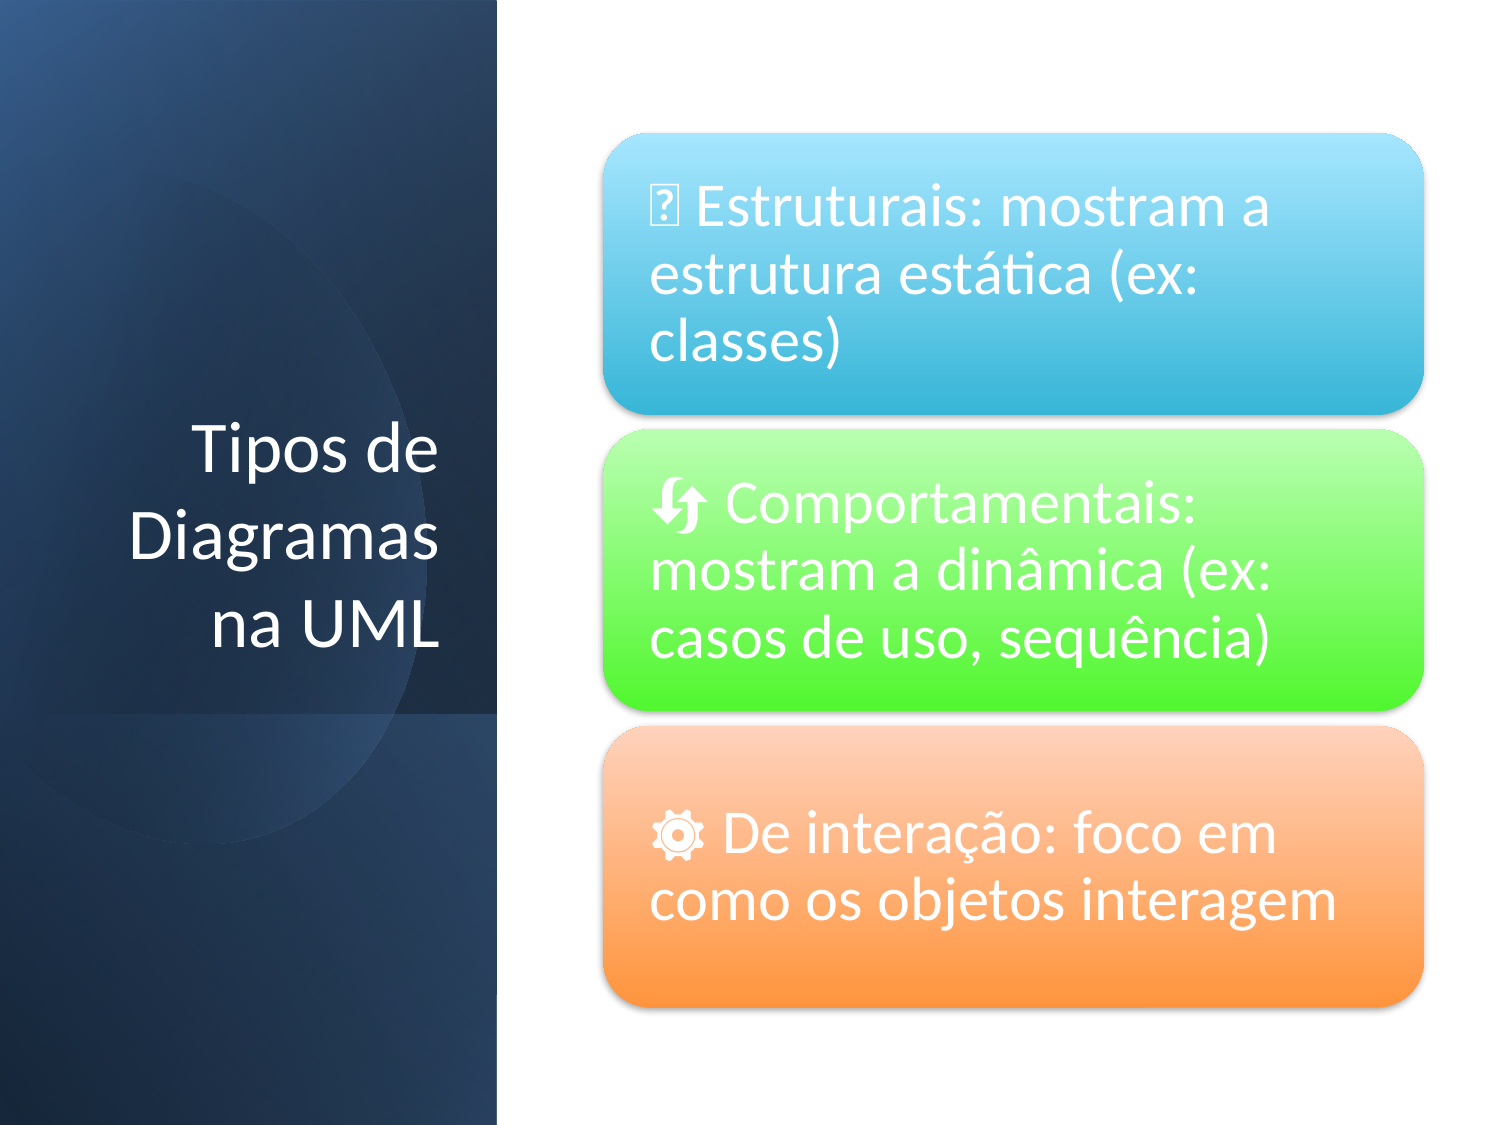

🧭 Estruturais: mostram a estrutura estática (ex: classes)
🔄 Comportamentais: mostram a dinâmica (ex: casos de uso, sequência)
⚙️ De interação: foco em como os objetos interagem

# Tipos de Diagramas na UML